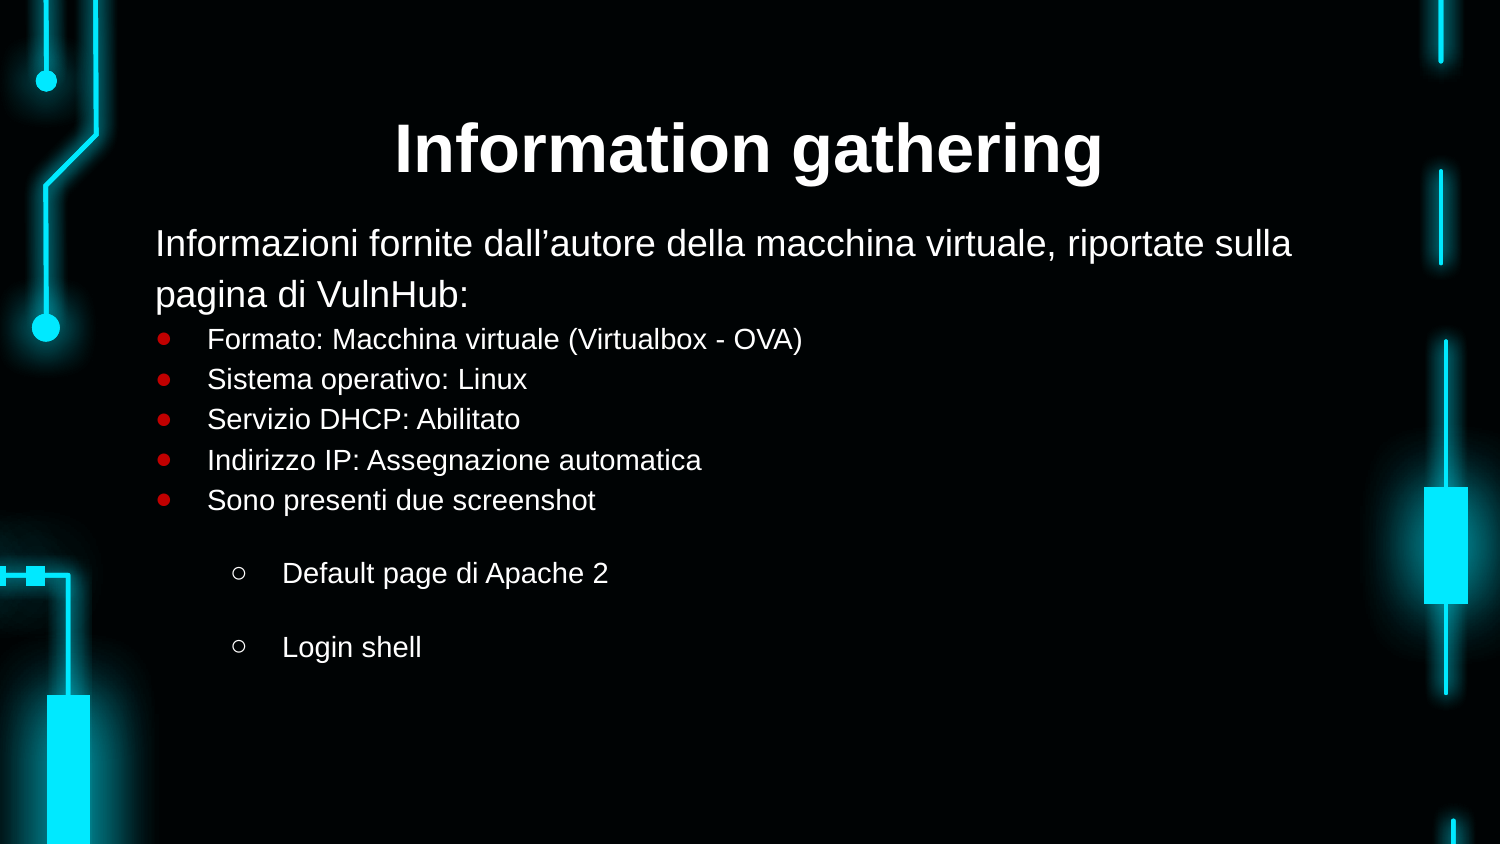

# Information gathering
Informazioni fornite dall’autore della macchina virtuale, riportate sulla pagina di VulnHub:
Formato: Macchina virtuale (Virtualbox - OVA)
Sistema operativo: Linux
Servizio DHCP: Abilitato
Indirizzo IP: Assegnazione automatica
Sono presenti due screenshot
Default page di Apache 2
Login shell